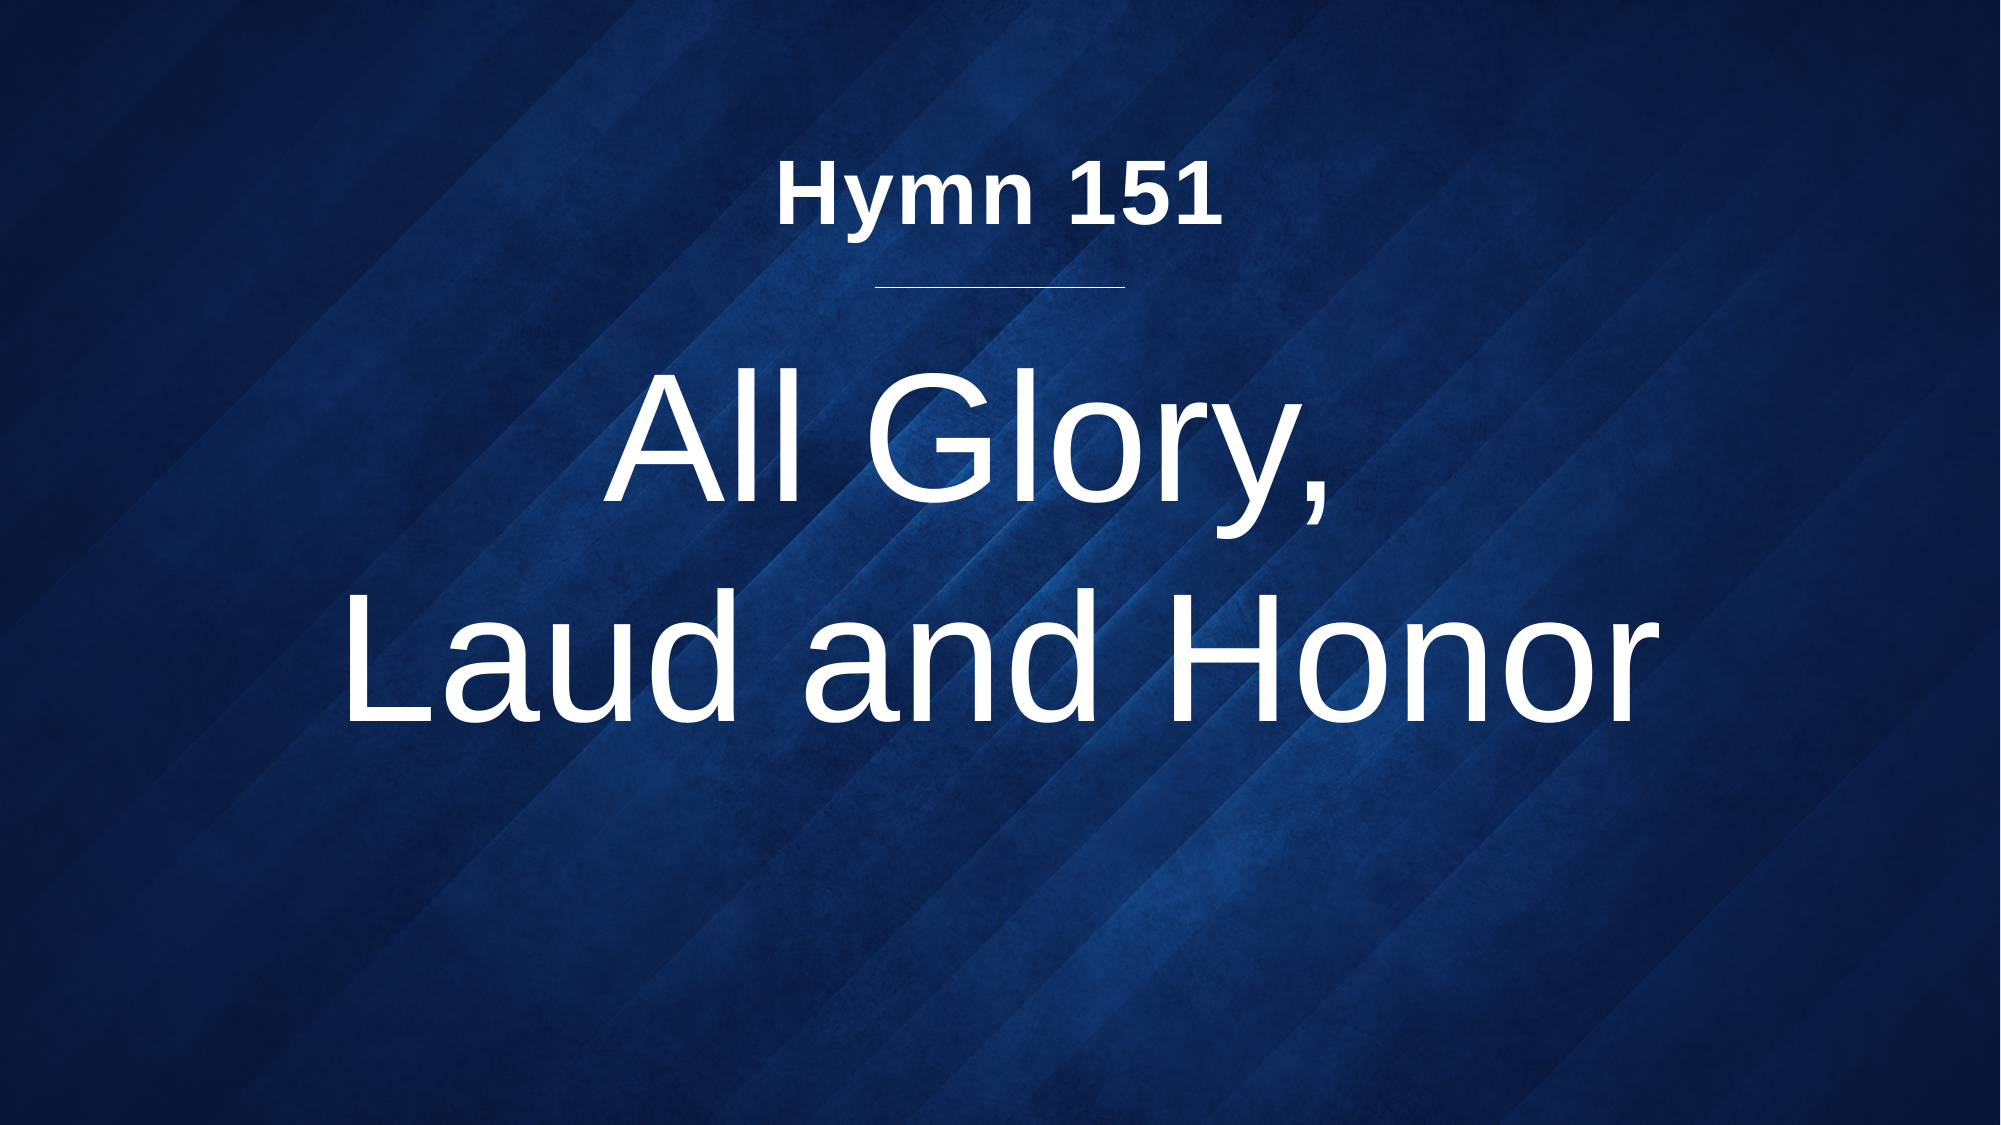

Hymn 151
# All Glory, Laud and Honor